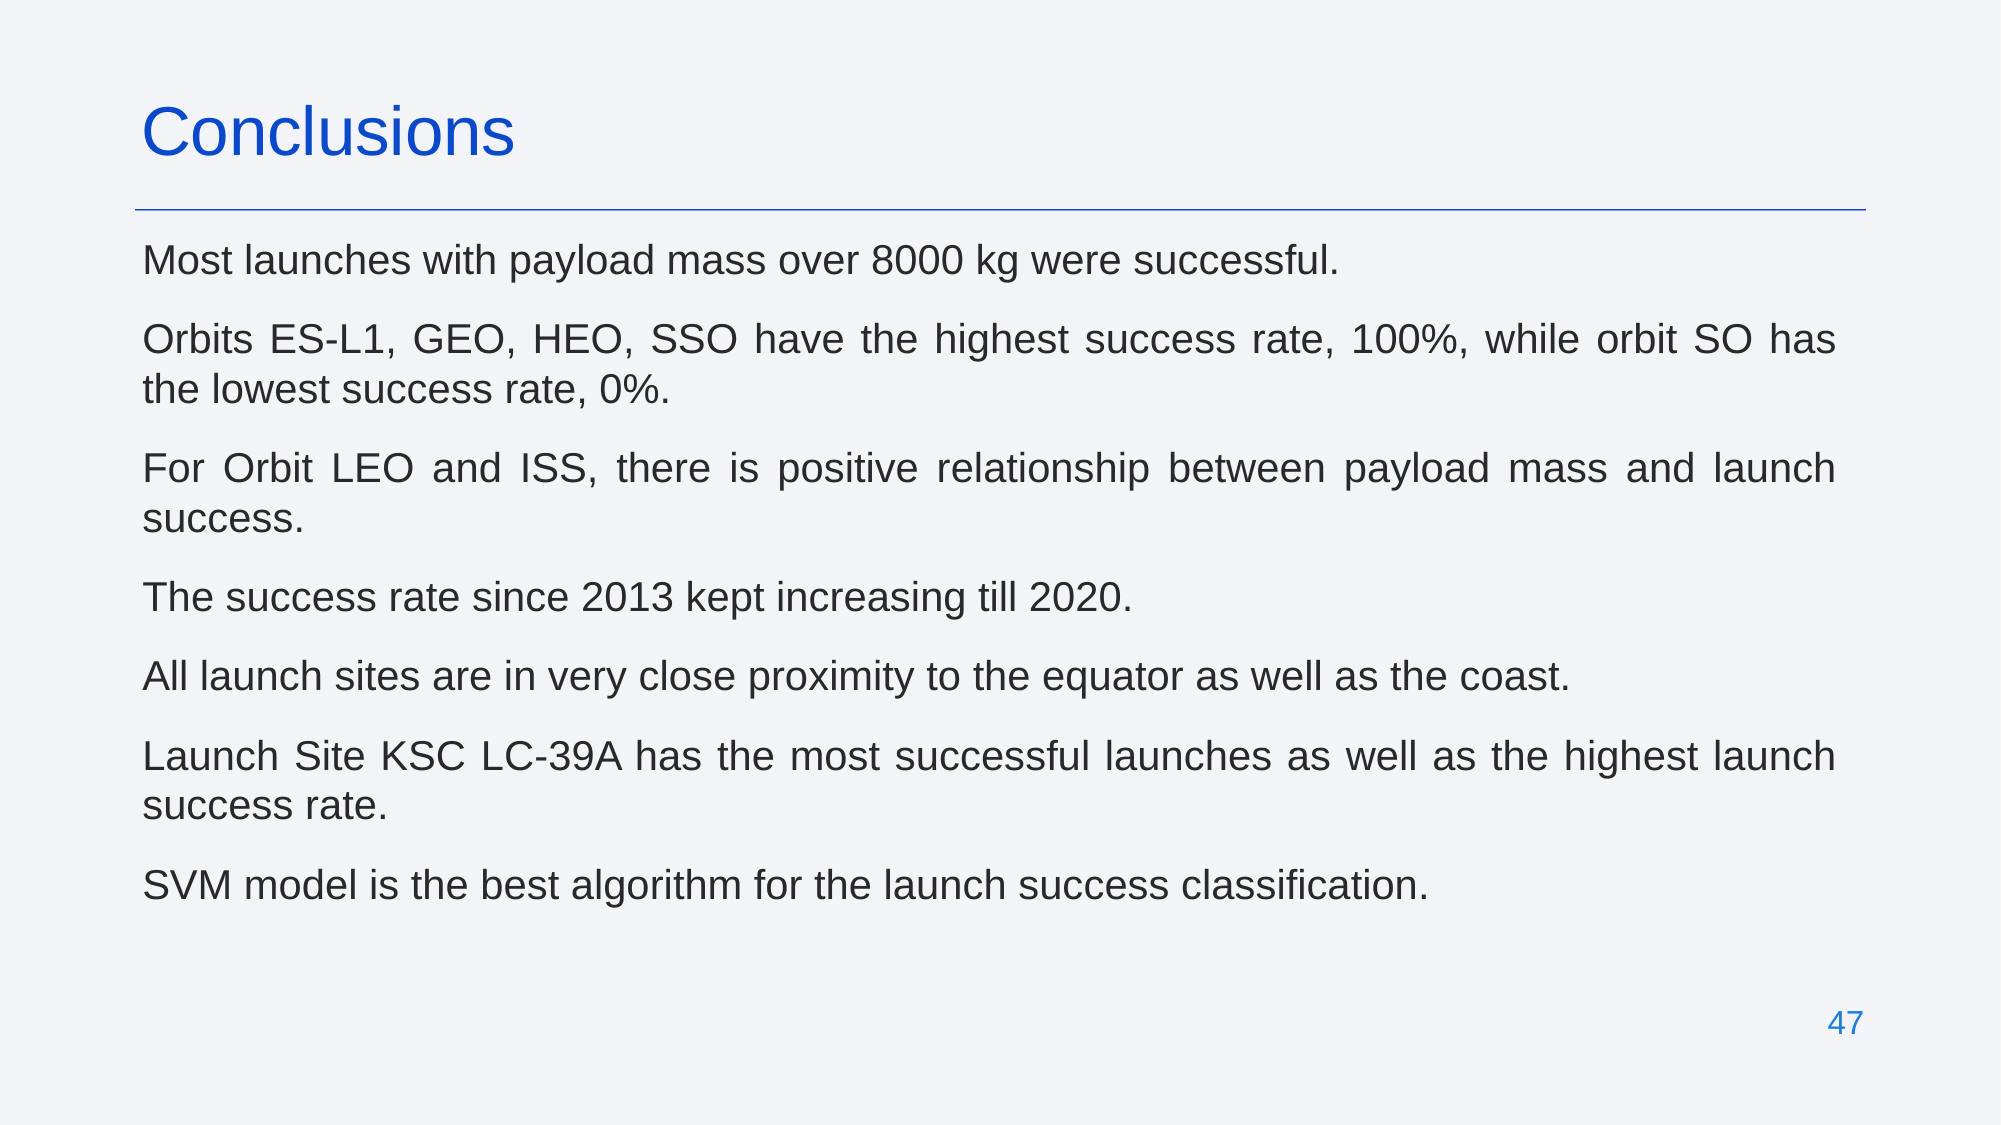

Conclusions
Most launches with payload mass over 8000 kg were successful.
Orbits ES-L1, GEO, HEO, SSO have the highest success rate, 100%, while orbit SO has the lowest success rate, 0%.
For Orbit LEO and ISS, there is positive relationship between payload mass and launch success.
The success rate since 2013 kept increasing till 2020.
All launch sites are in very close proximity to the equator as well as the coast.
Launch Site KSC LC-39A has the most successful launches as well as the highest launch success rate.
SVM model is the best algorithm for the launch success classification.
47